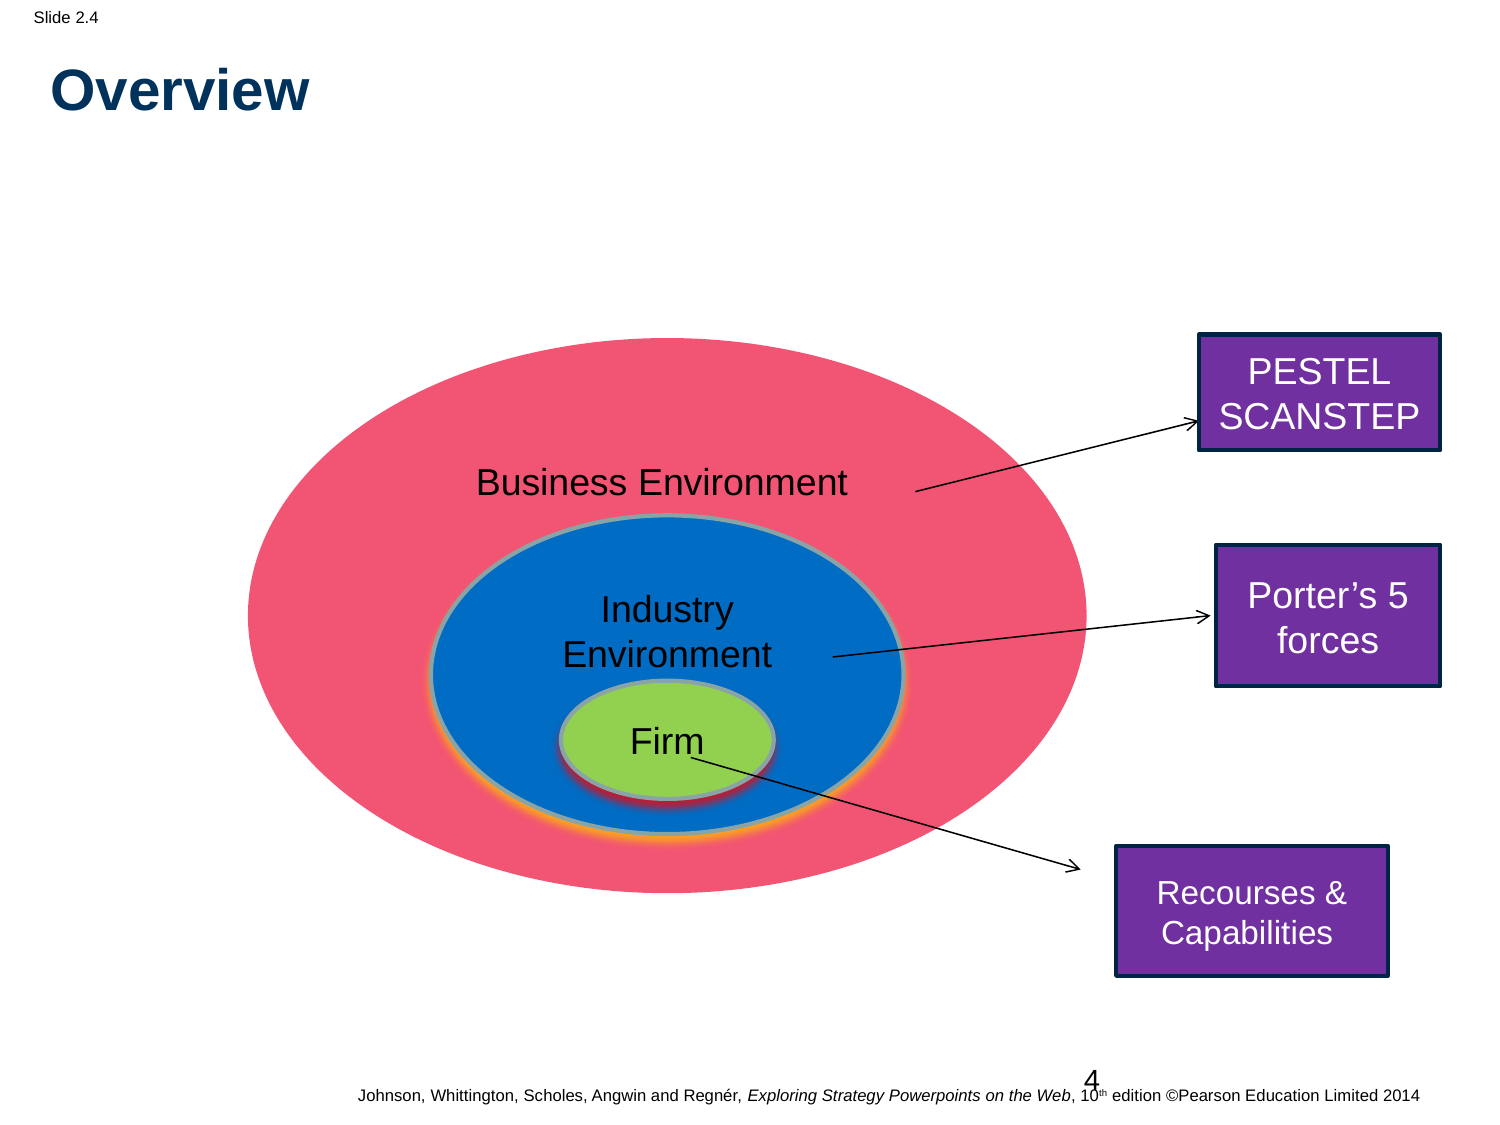

# Overview
PESTEL
SCANSTEP
Business Environment

Industry Environment

Porter’s 5 forces
Firm
Recourses & Capabilities
4